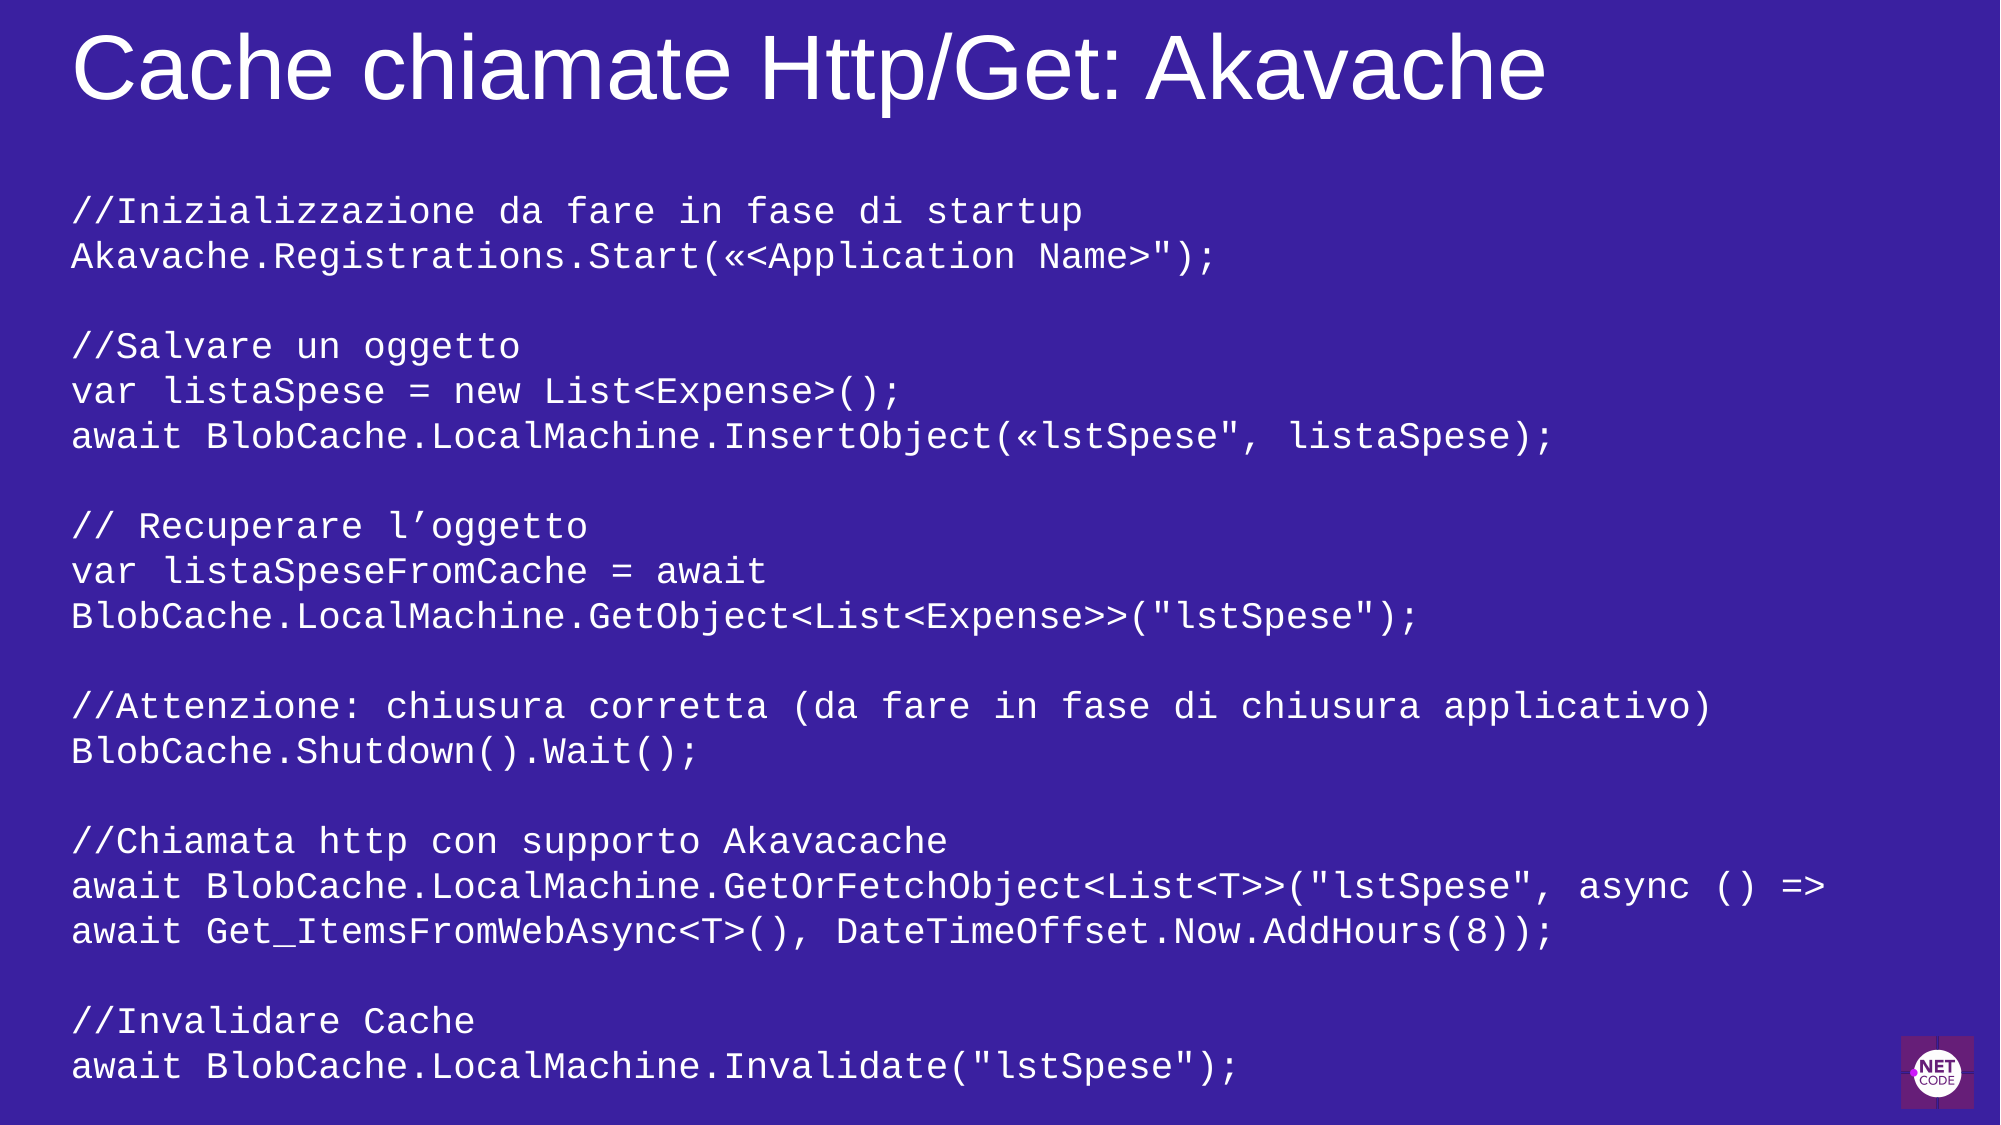

# Cache chiamate Http/Get: Akavache
//Inizializzazione da fare in fase di startup
Akavache.Registrations.Start(«<Application Name>");

//Salvare un oggetto
var listaSpese = new List<Expense>();
await BlobCache.LocalMachine.InsertObject(«lstSpese", listaSpese);

// Recuperare l’oggetto
var listaSpeseFromCache = await BlobCache.LocalMachine.GetObject<List<Expense>>("lstSpese");

//Attenzione: chiusura corretta (da fare in fase di chiusura applicativo)
BlobCache.Shutdown().Wait();

//Chiamata http con supporto Akavacache
await BlobCache.LocalMachine.GetOrFetchObject<List<T>>("lstSpese", async () => await Get_ItemsFromWebAsync<T>(), DateTimeOffset.Now.AddHours(8));

//Invalidare Cache
await BlobCache.LocalMachine.Invalidate("lstSpese");